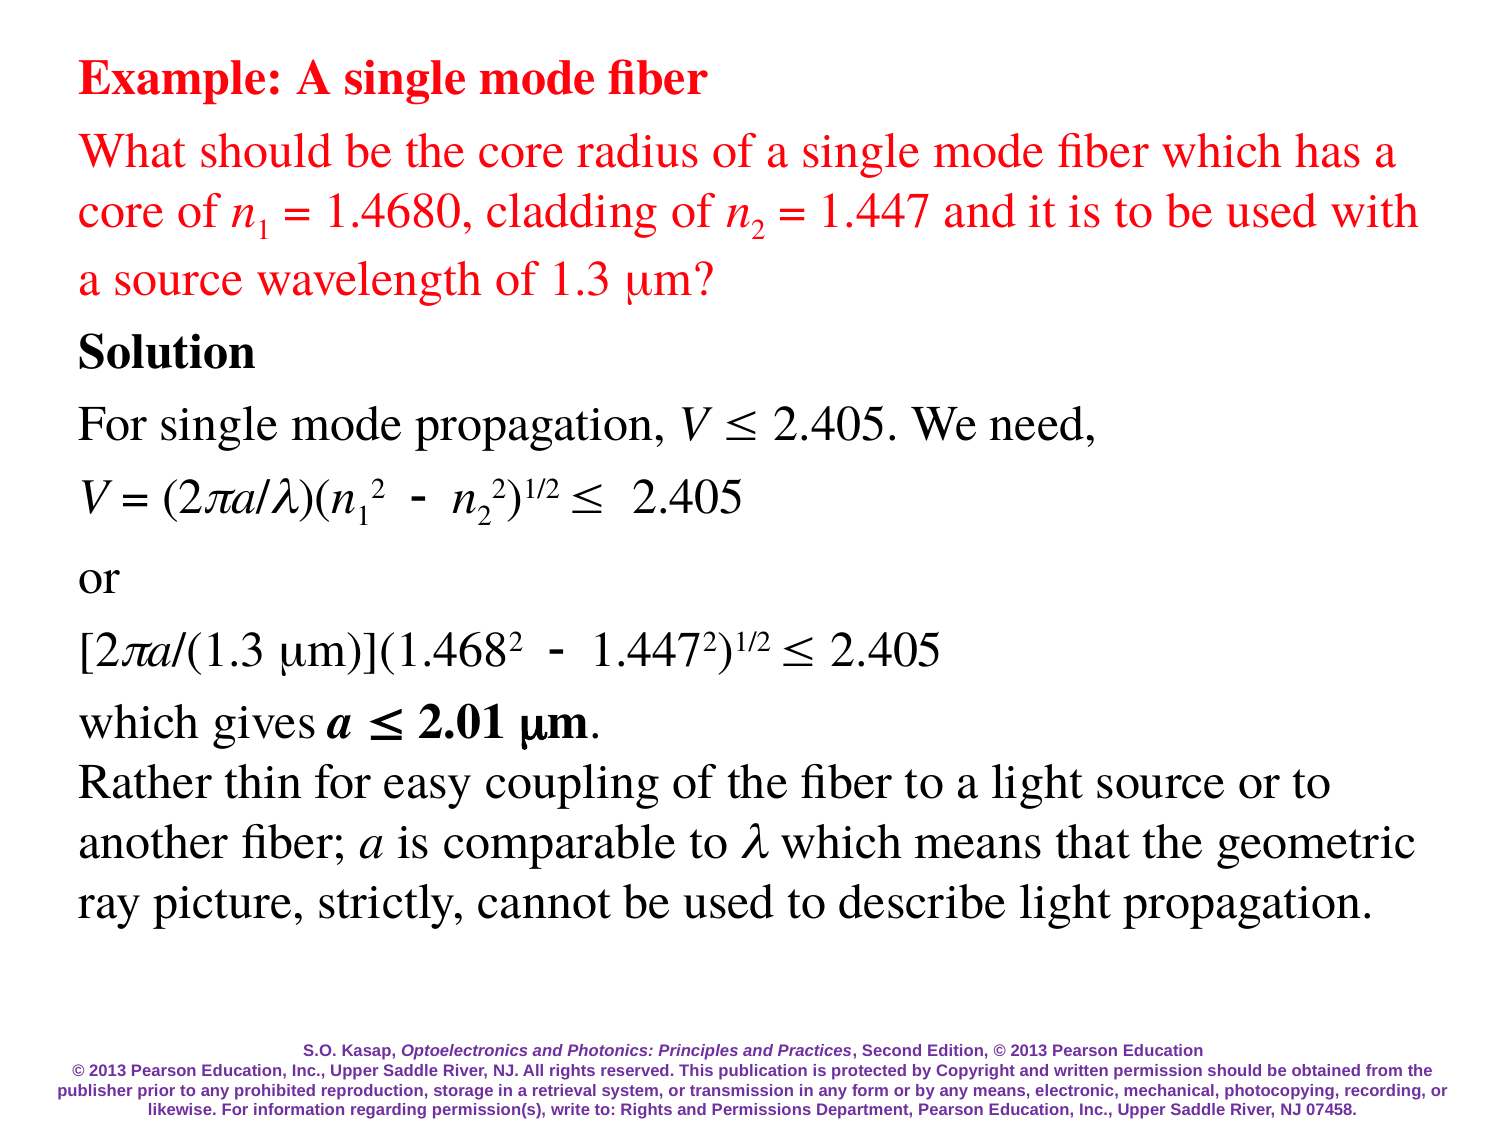

Example: A single mode fiber
What should be the core radius of a single mode fiber which has a core of n1 = 1.4680, cladding of n2 = 1.447 and it is to be used with a source wavelength of 1.3 μm?
Solution
For single mode propagation, V ≤ 2.405. We need,
V = (2πa/λ)(n12 − n22)1/2 ≤ 2.405
or
[2πa/(1.3 μm)](1.4682 − 1.4472)1/2 ≤ 2.405
which gives a ≤ 2.01 μm.
Rather thin for easy coupling of the fiber to a light source or to another fiber; a is comparable to λ which means that the geometric ray picture, strictly, cannot be used to describe light propagation.